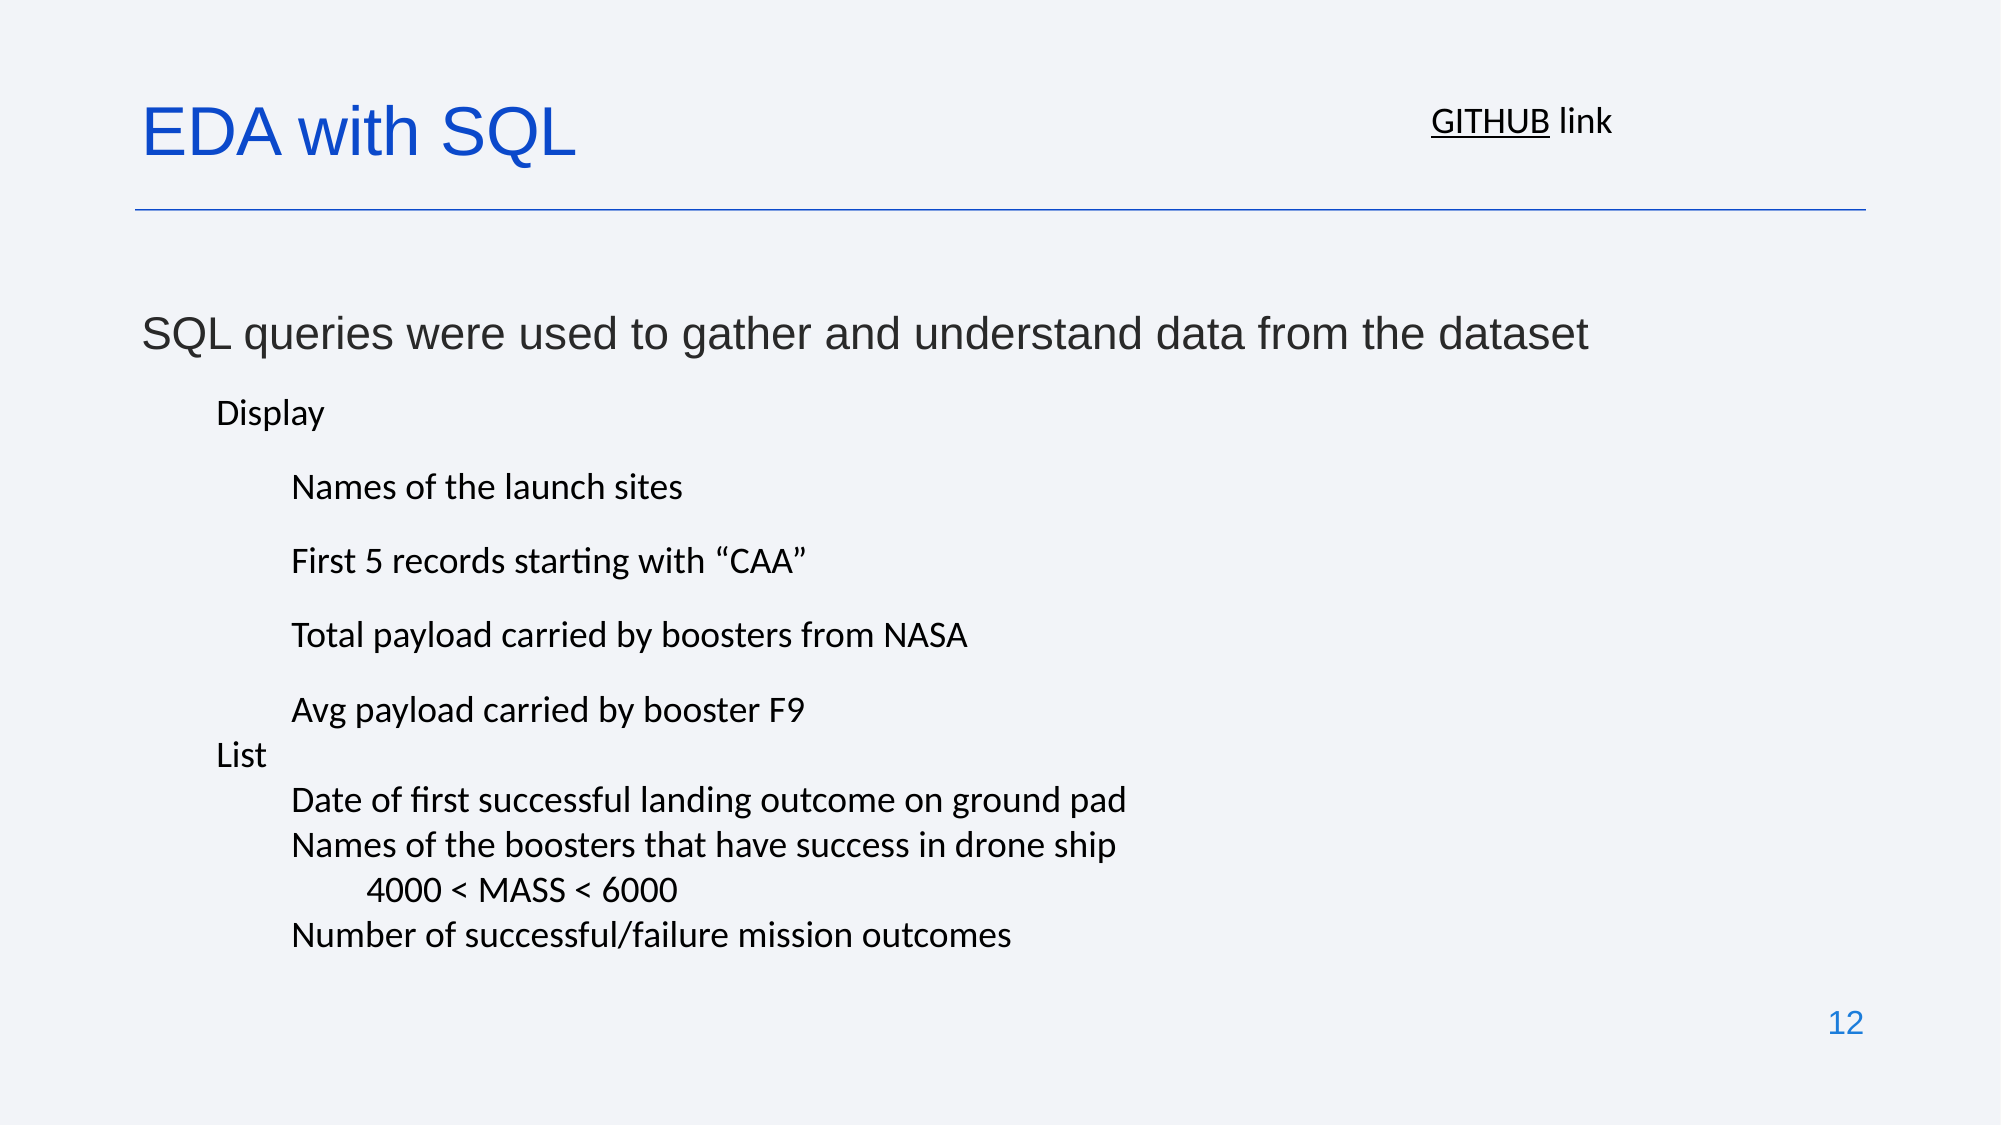

EDA with SQL
GITHUB link
SQL queries were used to gather and understand data from the dataset
Display
Names of the launch sites
First 5 records starting with “CAA”
Total payload carried by boosters from NASA
Avg payload carried by booster F9
List
Date of first successful landing outcome on ground pad
Names of the boosters that have success in drone ship
4000 < MASS < 6000
Number of successful/failure mission outcomes

12